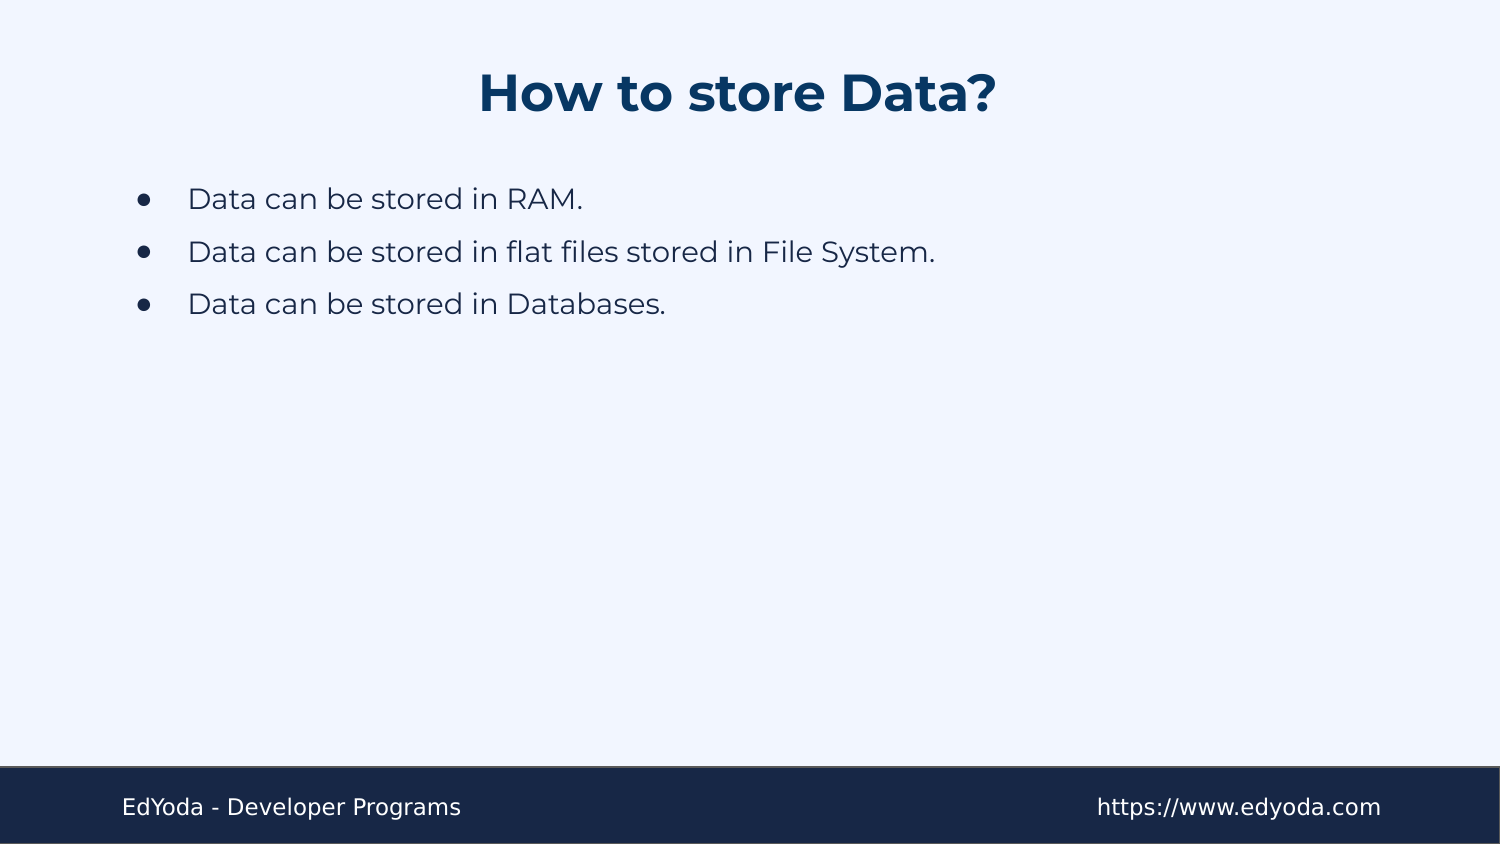

# How to store Data?
Data can be stored in RAM.
Data can be stored in flat files stored in File System.
Data can be stored in Databases.

EdYoda - Developer Programs
https://www.edyoda.com